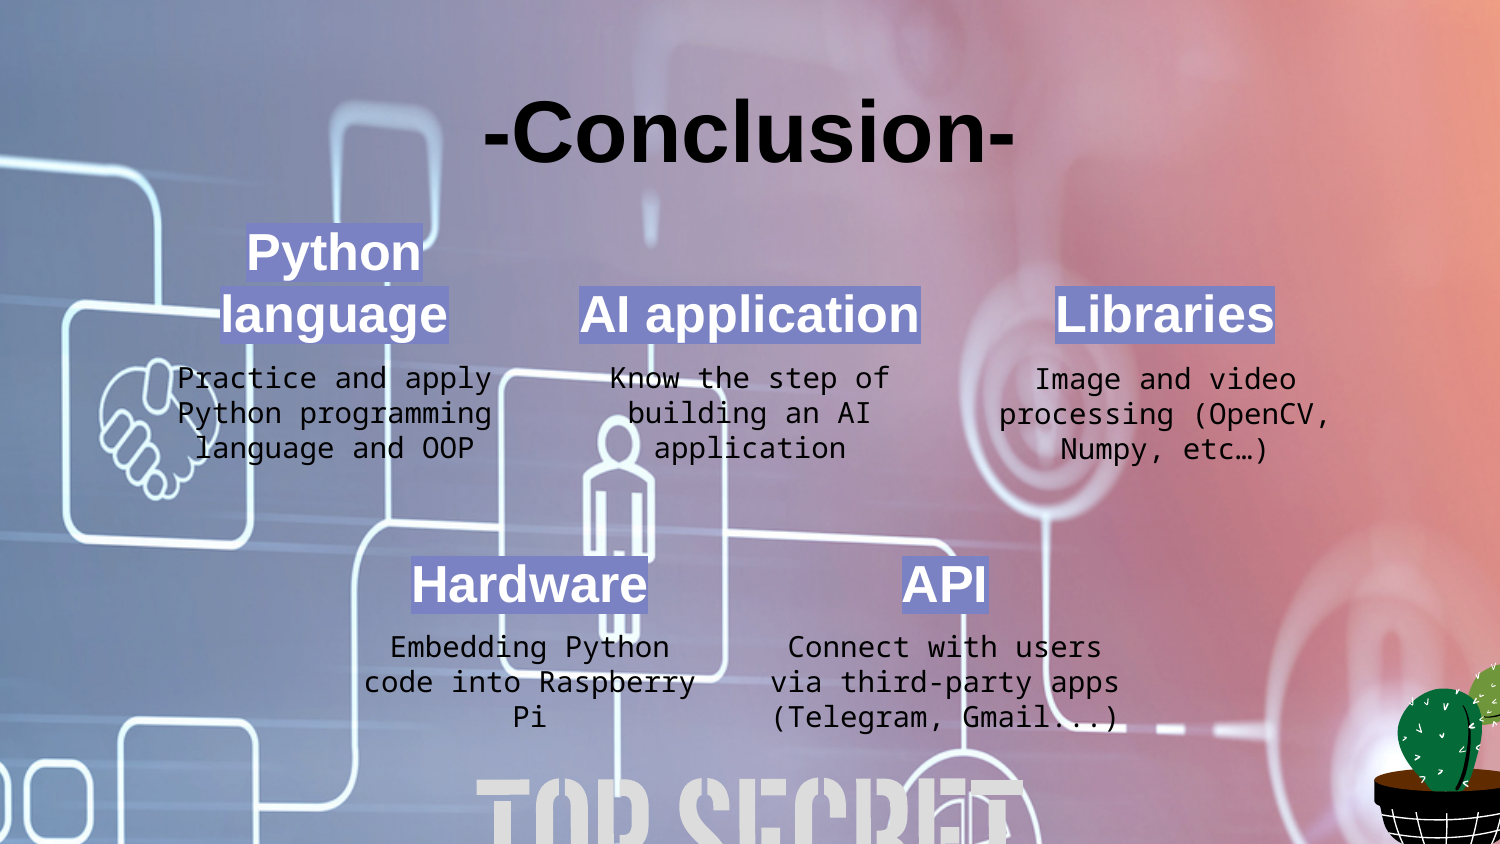

# -Conclusion-
Python language
AI application
Libraries
Practice and apply Python programming language and OOP

Know the step of building an AI application

Image and video processing (OpenCV, Numpy, etc…)

Hardware
API
Embedding Python code into Raspberry Pi

Connect with users via third-party apps (Telegram, Gmail...)